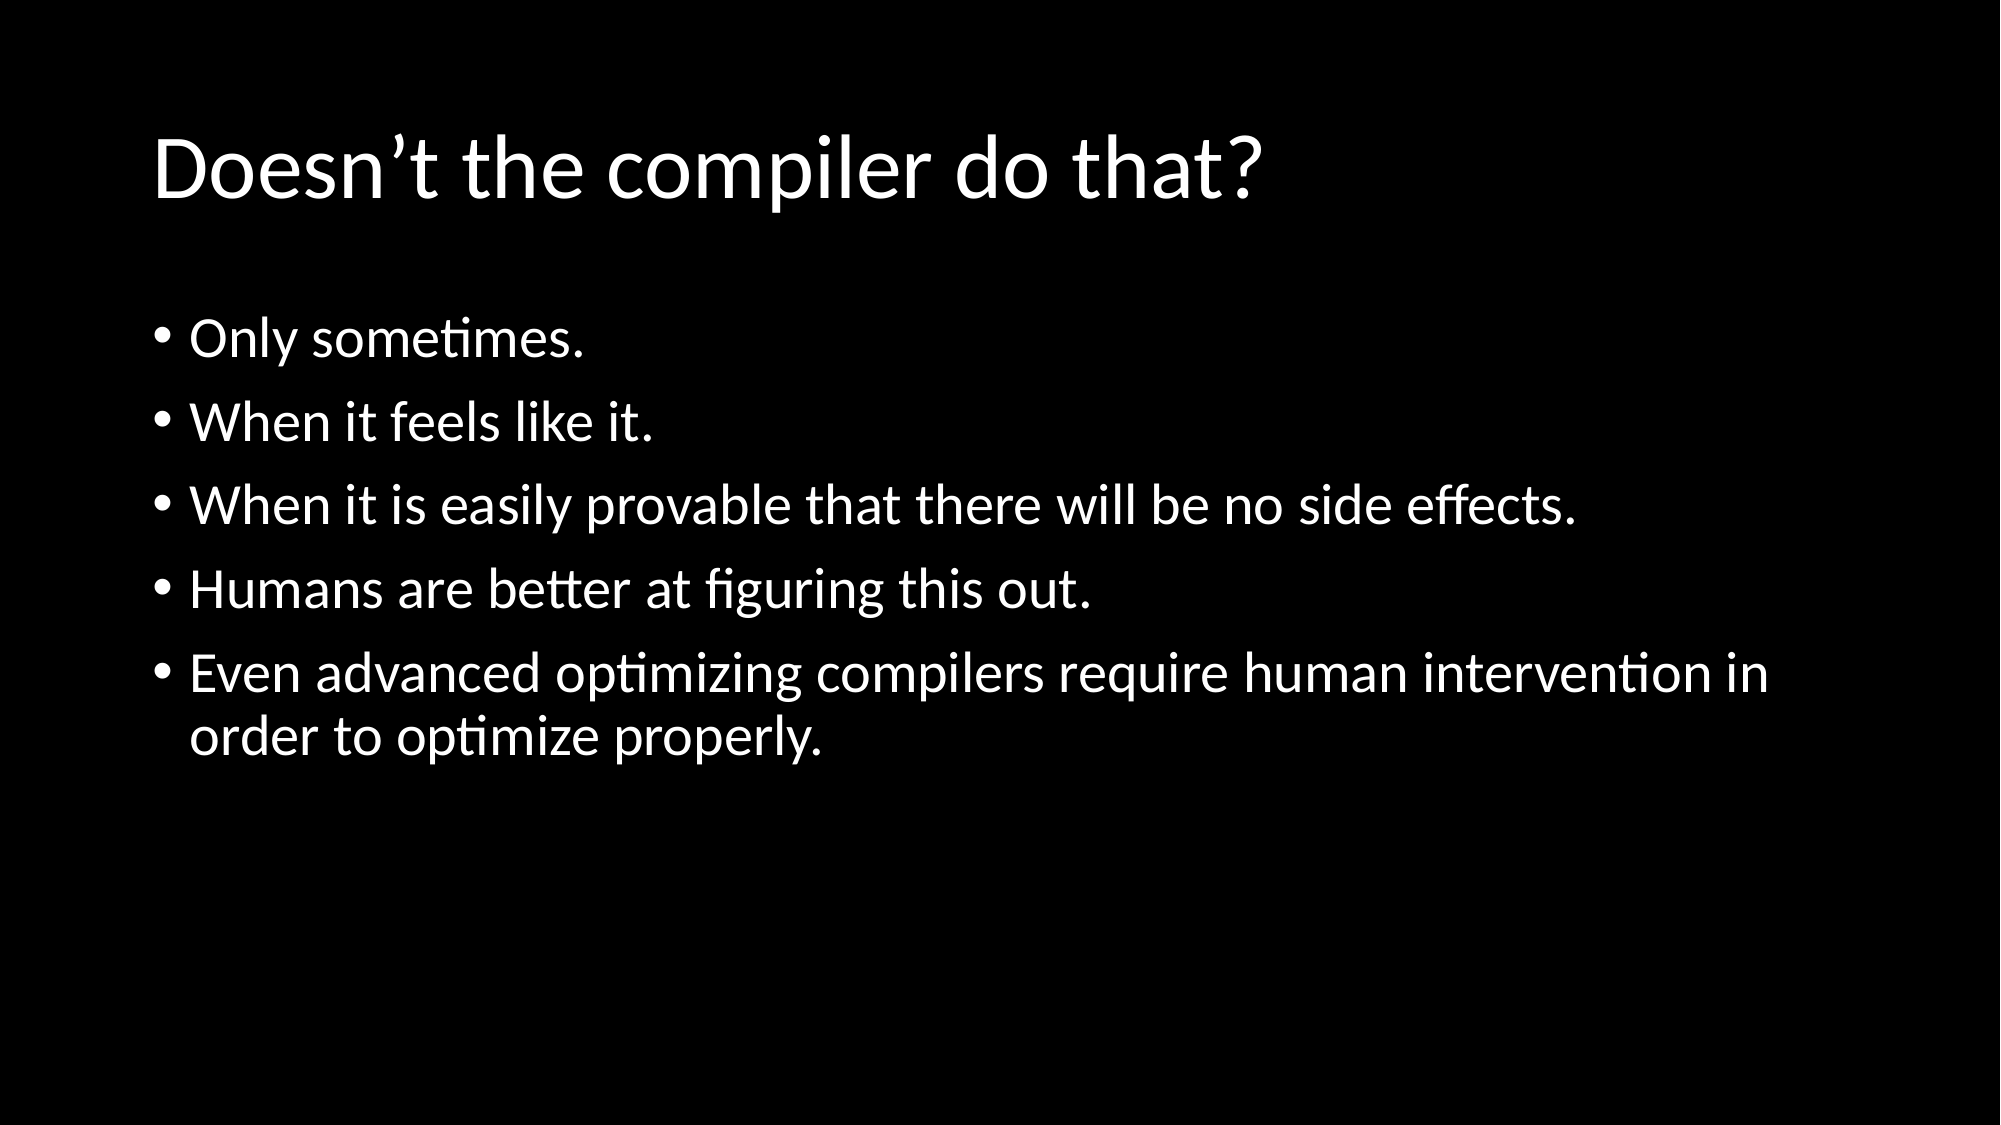

# Doesn’t the compiler do that?
Only sometimes.
When it feels like it.
When it is easily provable that there will be no side effects.
Humans are better at figuring this out.
Even advanced optimizing compilers require human intervention in order to optimize properly.